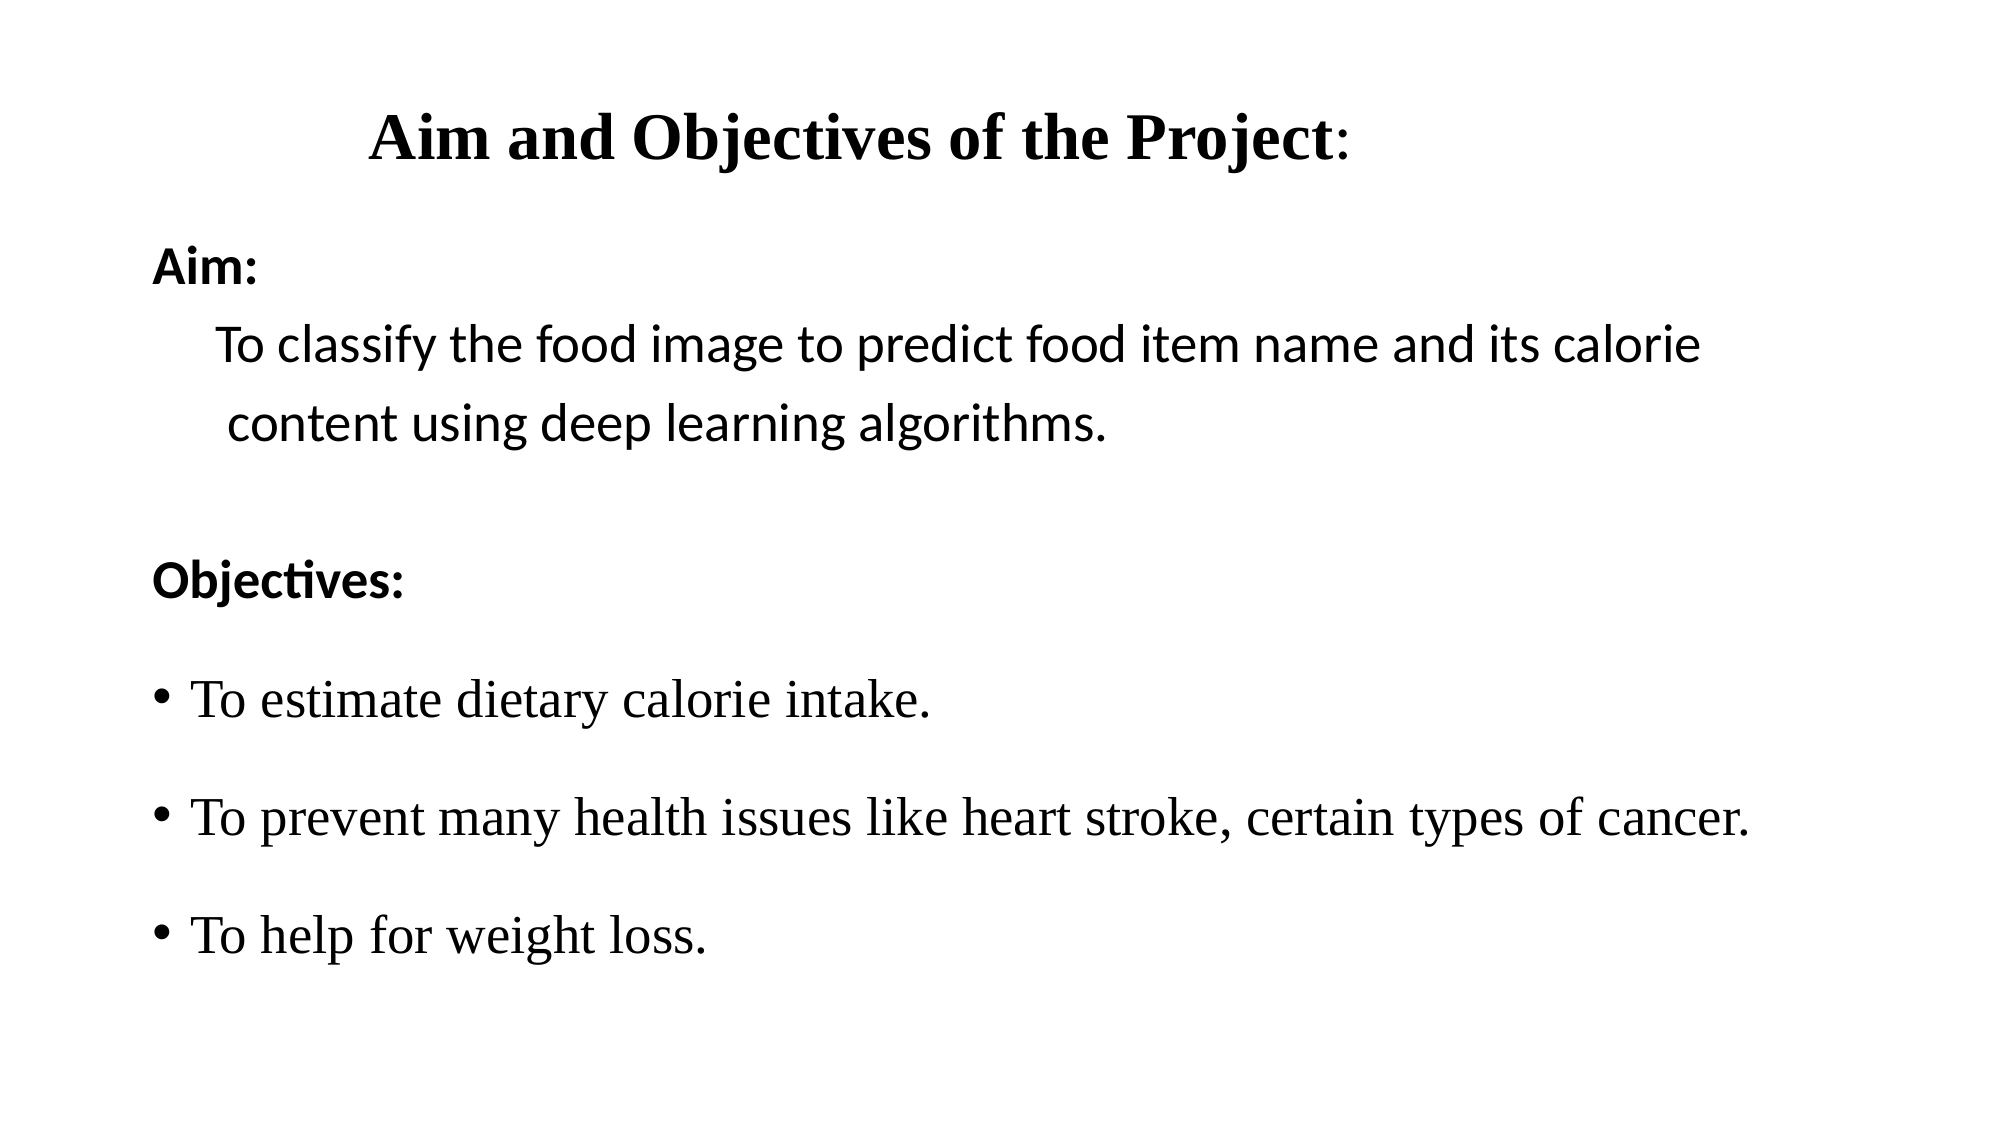

# Aim and Objectives of the Project:
Aim:
     To classify the food image to predict food item name and its calorie
      content using deep learning algorithms.

Objectives:
To estimate dietary calorie intake.
To prevent many health issues like heart stroke, certain types of cancer.
To help for weight loss.